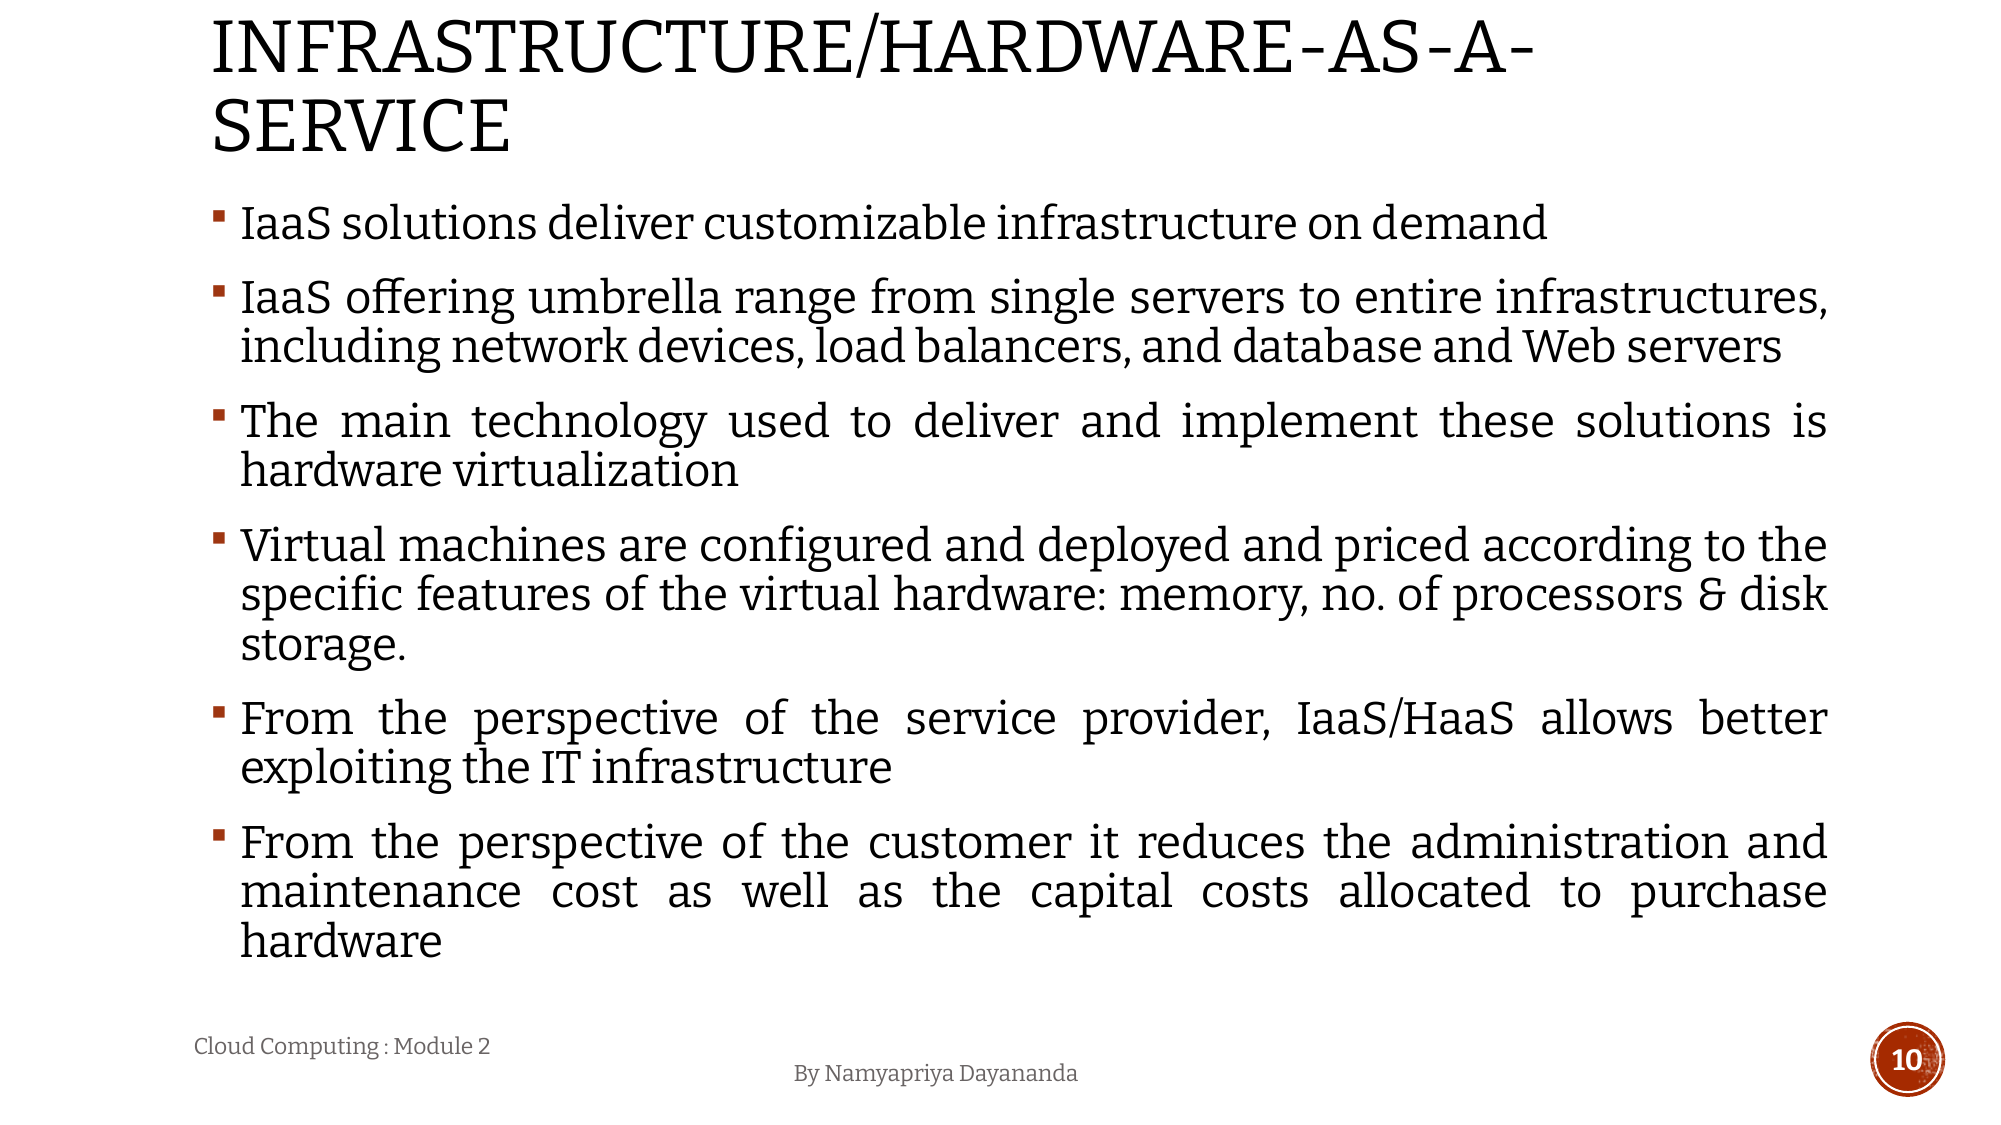

# INFRASTRUCTURE/HARDWARE-AS-A-SERVICE
IaaS solutions deliver customizable infrastructure on demand
IaaS offering umbrella range from single servers to entire infrastructures, including network devices, load balancers, and database and Web servers
The main technology used to deliver and implement these solutions is hardware virtualization
Virtual machines are configured and deployed and priced according to the specific features of the virtual hardware: memory, no. of processors & disk storage.
From the perspective of the service provider, IaaS/HaaS allows better exploiting the IT infrastructure
From the perspective of the customer it reduces the administration and maintenance cost as well as the capital costs allocated to purchase hardware
Cloud Computing : Module 2                                                   											By Namyapriya Dayananda
10